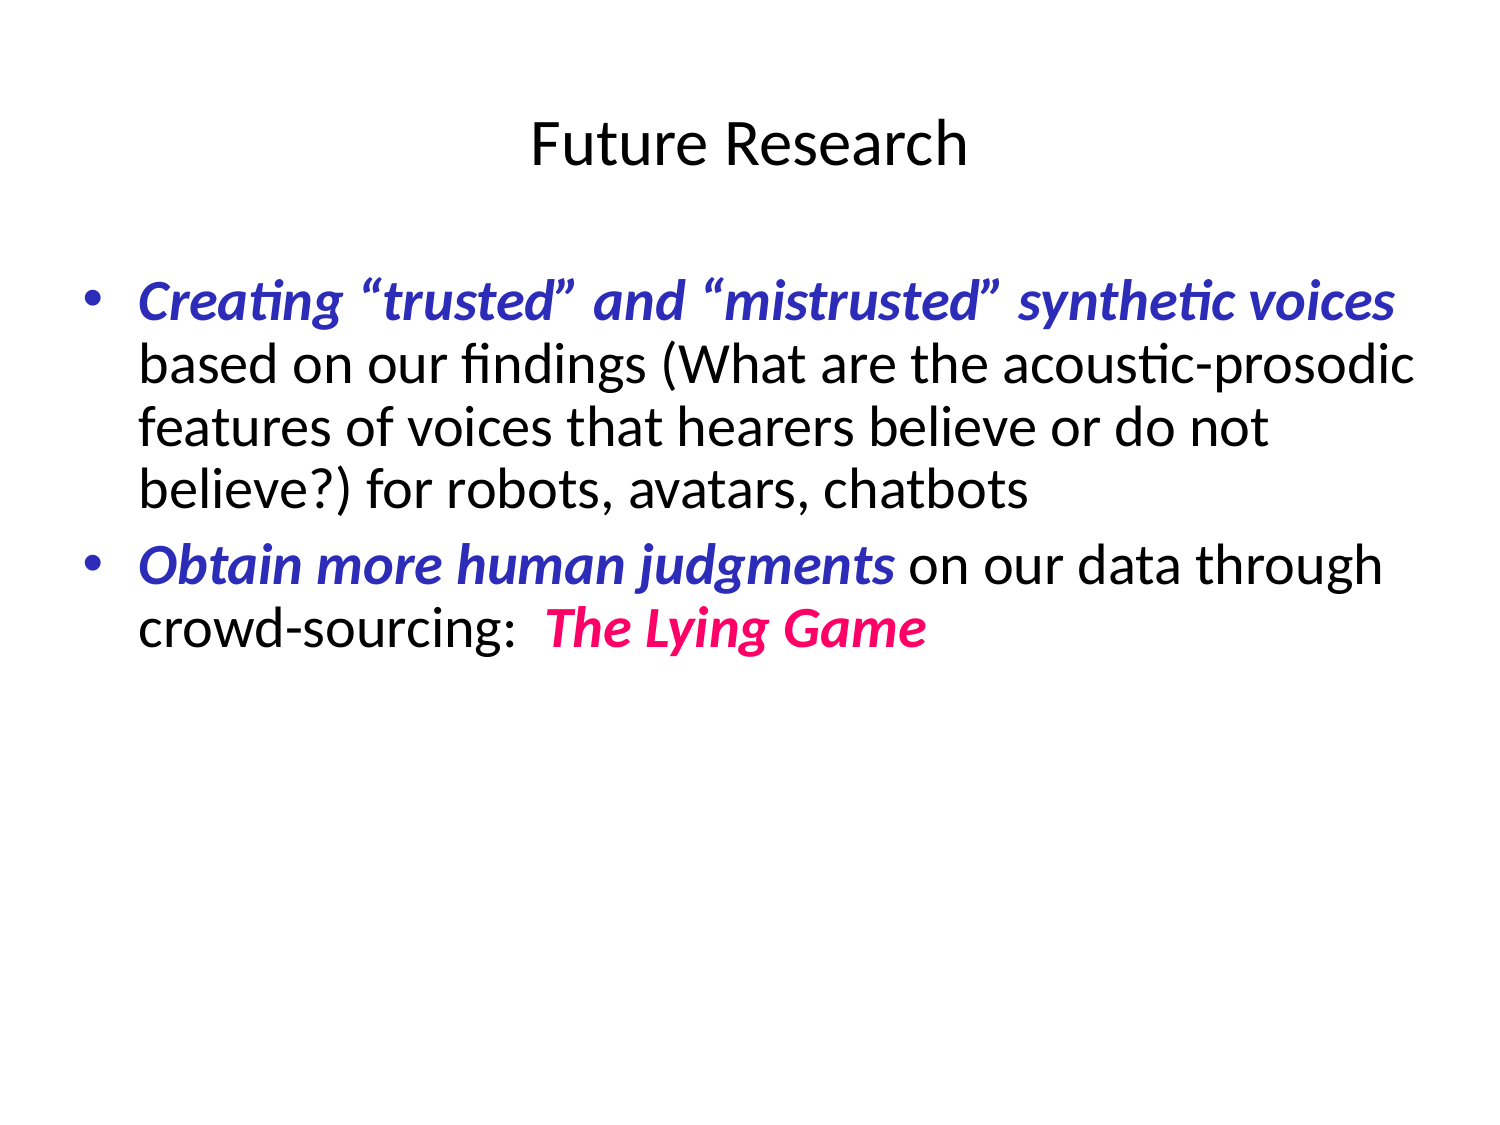

# Future Research
Creating “trusted” and “mistrusted” synthetic voices based on our findings (What are the acoustic-prosodic features of voices that hearers believe or do not believe?) for robots, avatars, chatbots
Obtain more human judgments on our data through crowd-sourcing:  The Lying Game
52